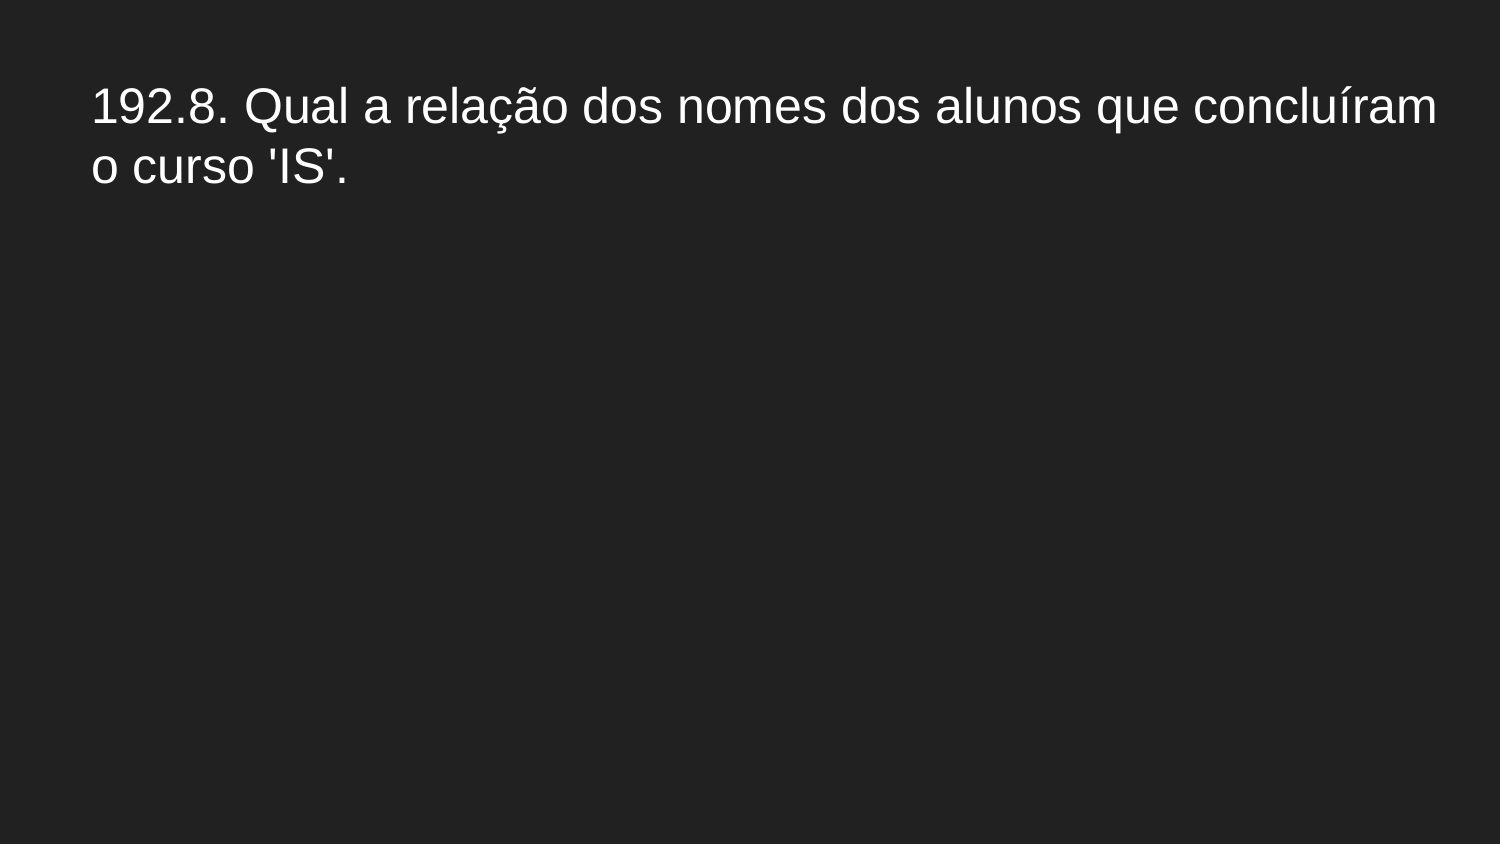

# 192.8. Qual a relação dos nomes dos alunos que concluíram o curso 'IS'.